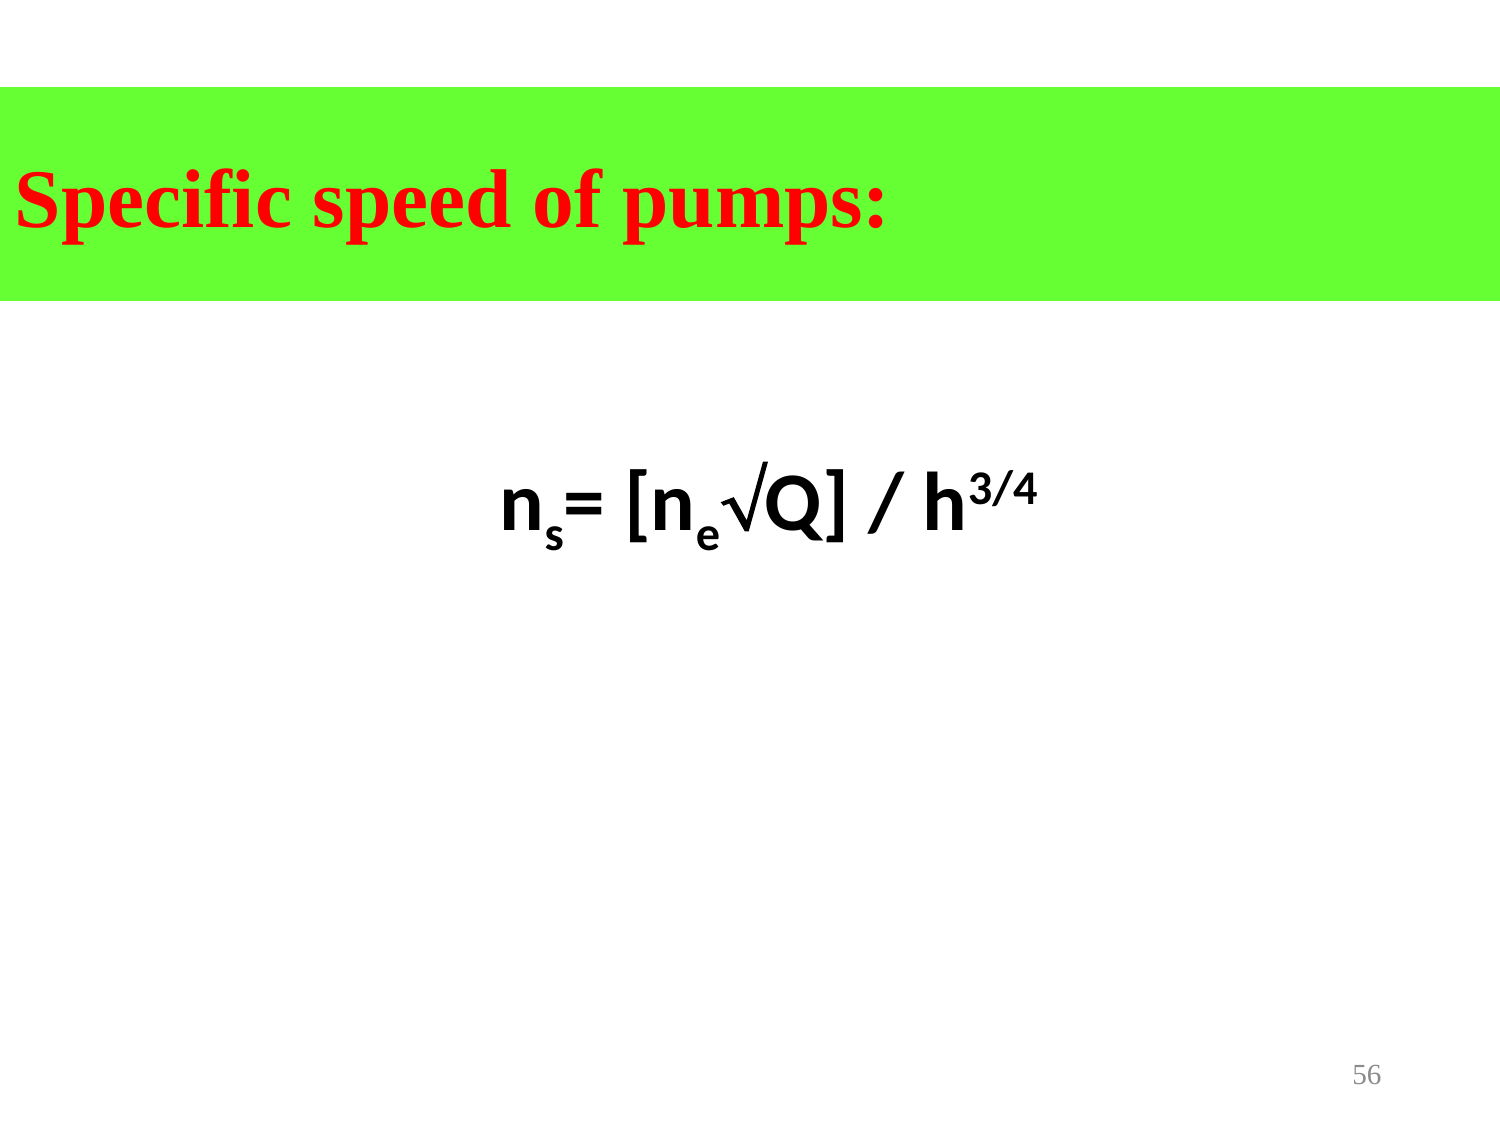

Specific speed of pumps:

ns= [ne√Q] / h3/4
56